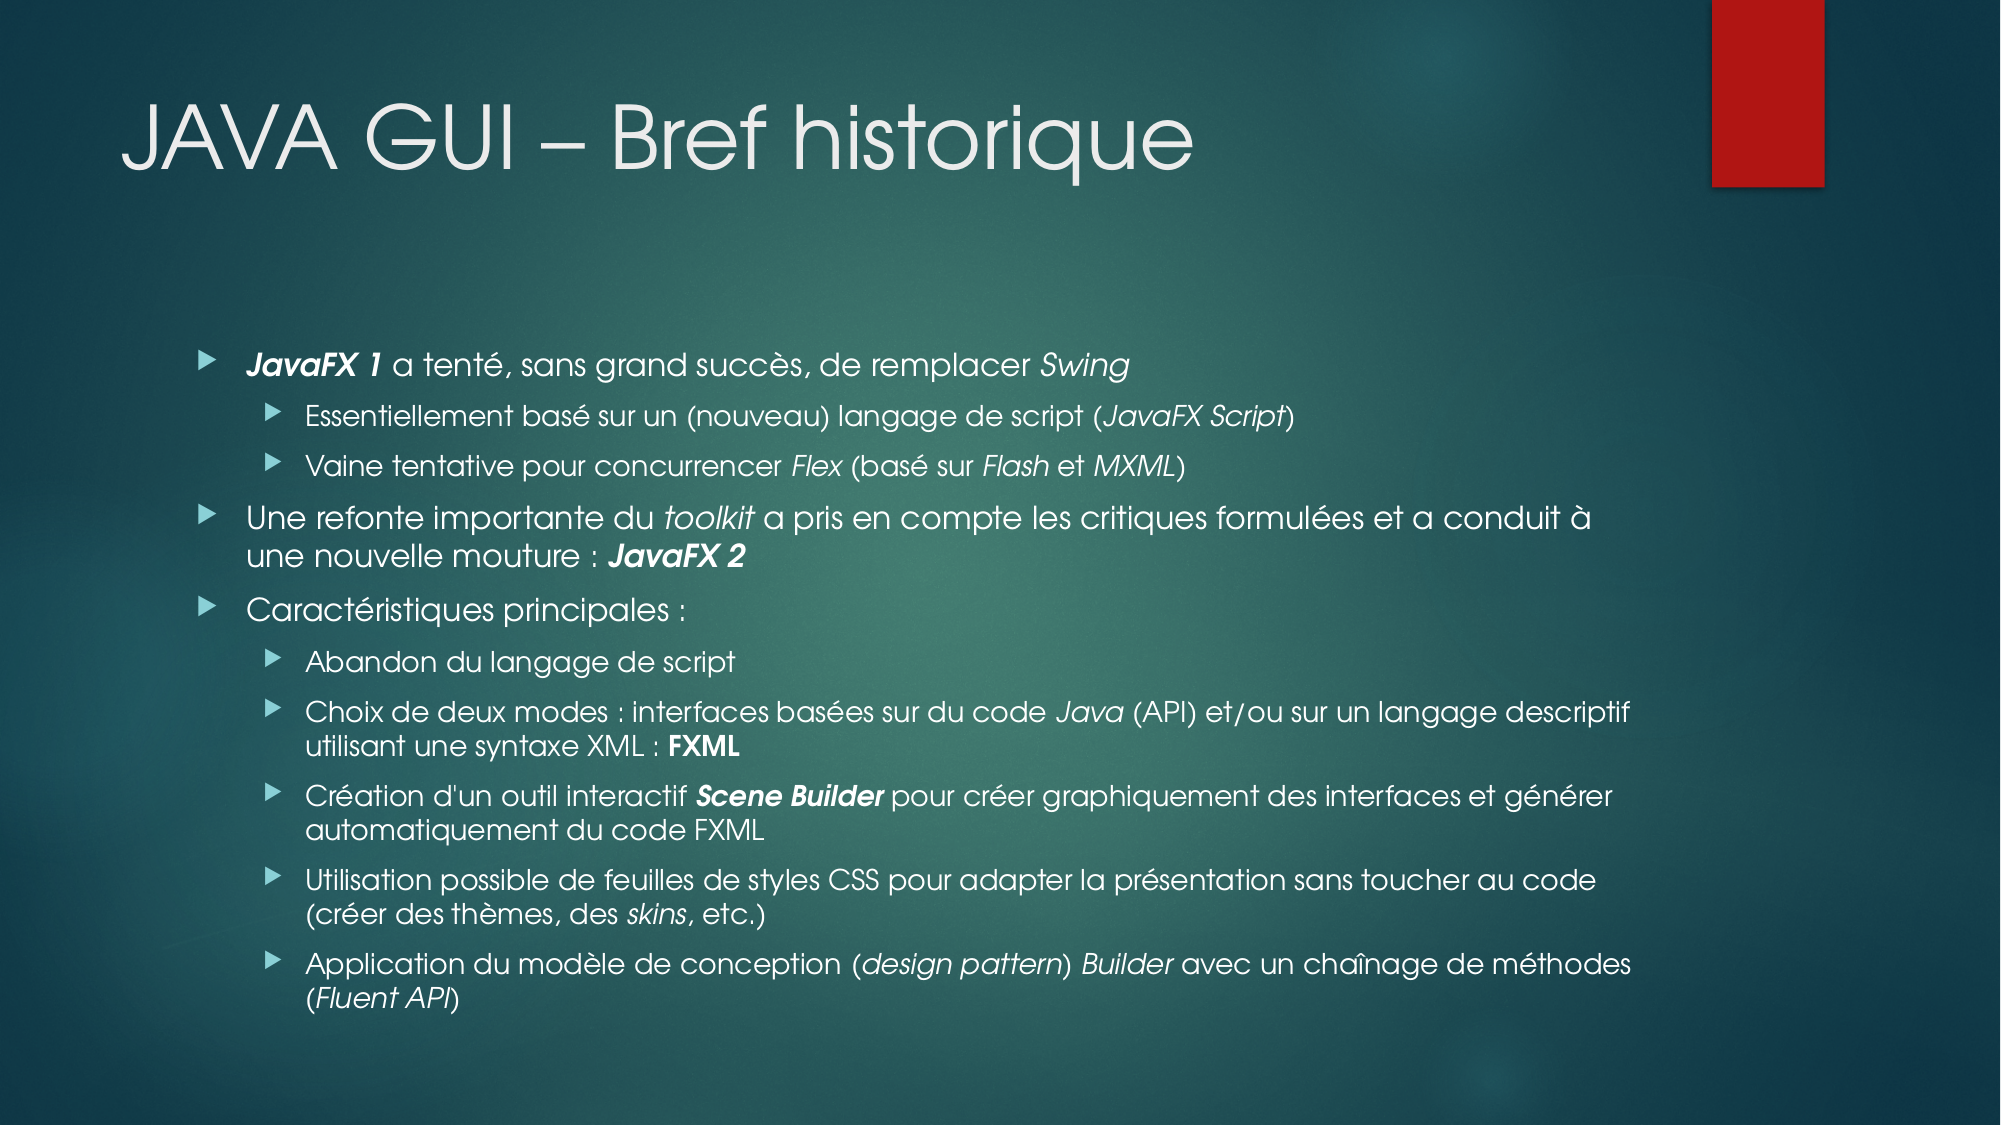

# JAVA GUI – Bref historique
JavaFX 1 a tenté, sans grand succès, de remplacer Swing
Essentiellement basé sur un (nouveau) langage de script (JavaFX Script)
Vaine tentative pour concurrencer Flex (basé sur Flash et MXML)
Une refonte importante du toolkit a pris en compte les critiques formulées et a conduit à une nouvelle mouture : JavaFX 2
Caractéristiques principales :
Abandon du langage de script
Choix de deux modes : interfaces basées sur du code Java (API) et/ou sur un langage descriptif utilisant une syntaxe XML : FXML
Création d'un outil interactif Scene Builder pour créer graphiquement des interfaces et générer automatiquement du code FXML
Utilisation possible de feuilles de styles CSS pour adapter la présentation sans toucher au code (créer des thèmes, des skins, etc.)
Application du modèle de conception (design pattern) Builder avec un chaînage de méthodes (Fluent API)